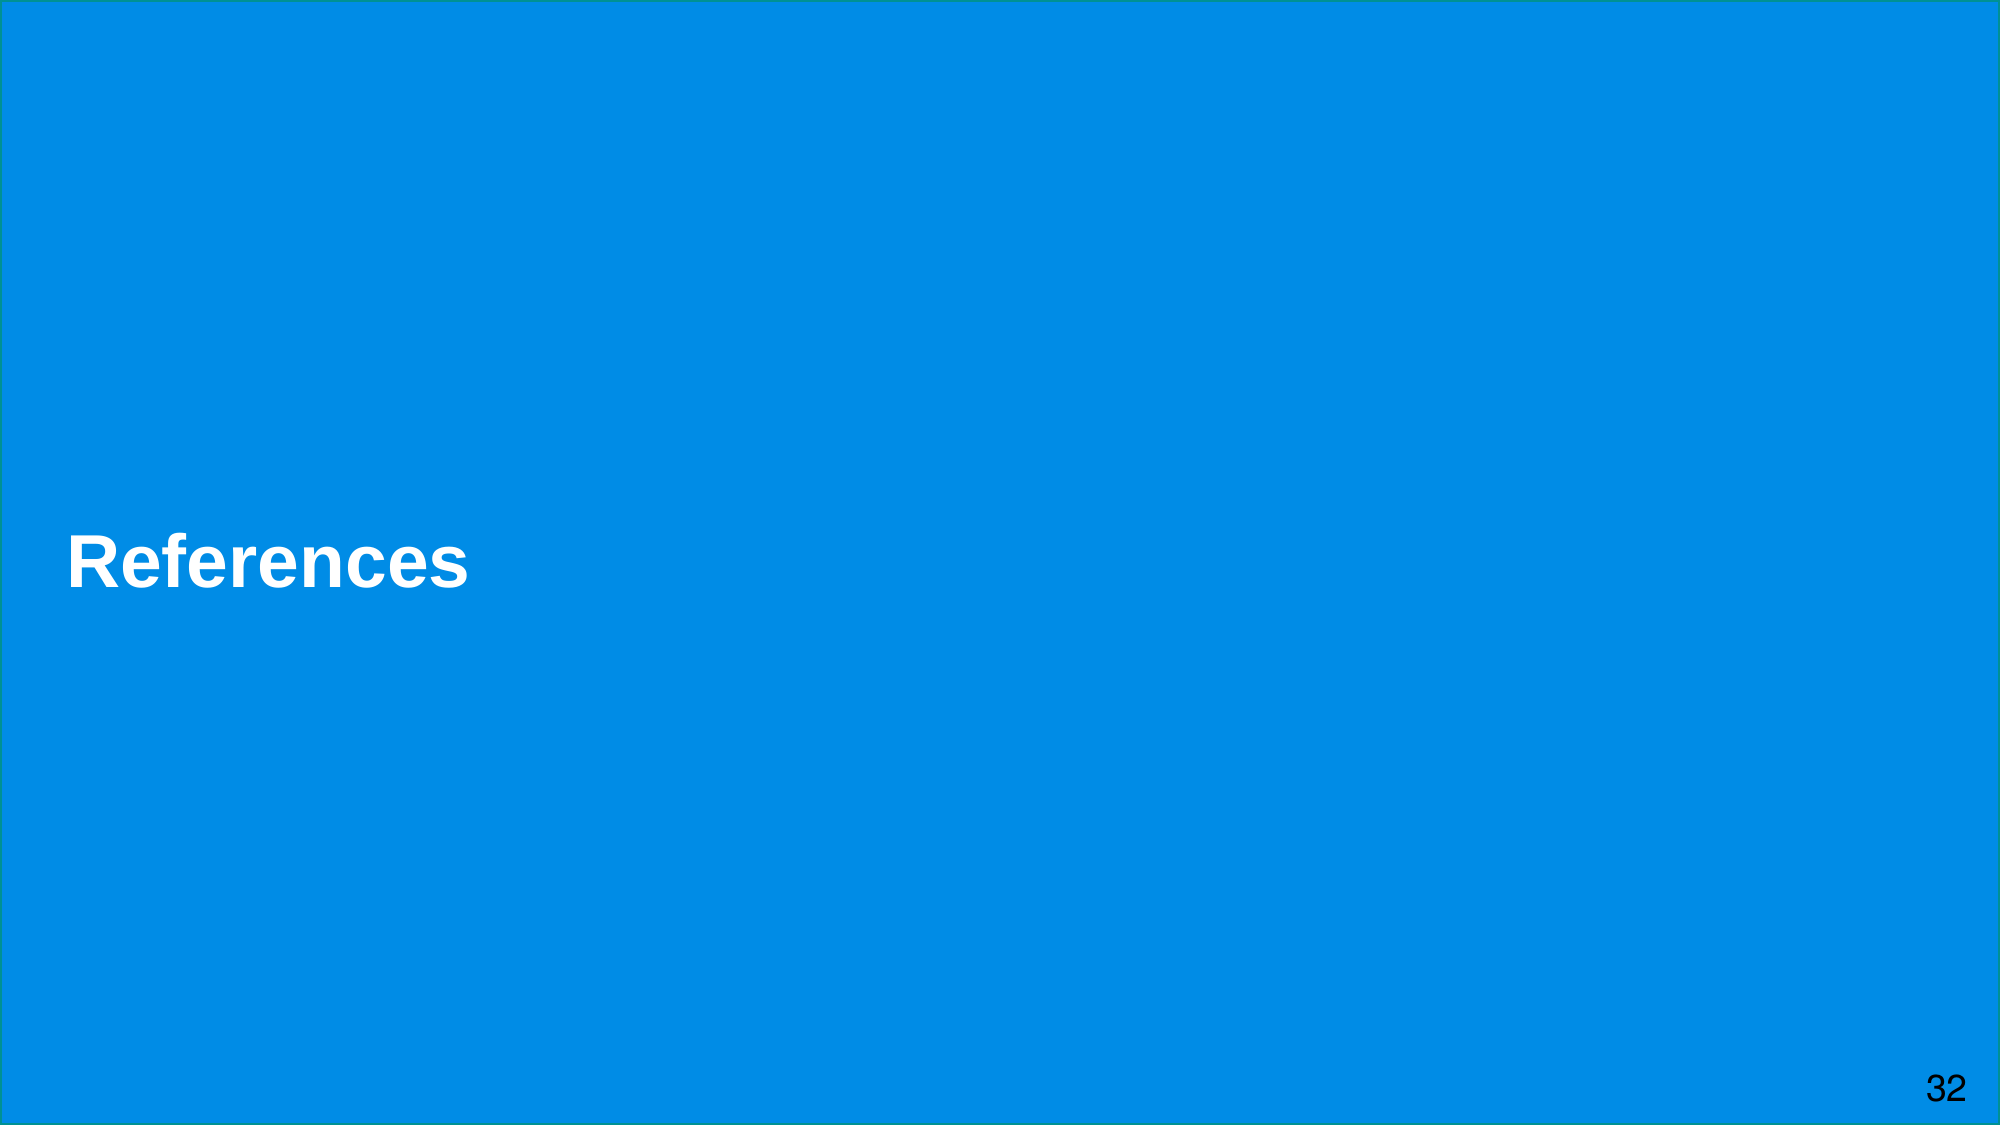

# The Beginning: Introduction to Spatial Analysis and Data Science
References
32